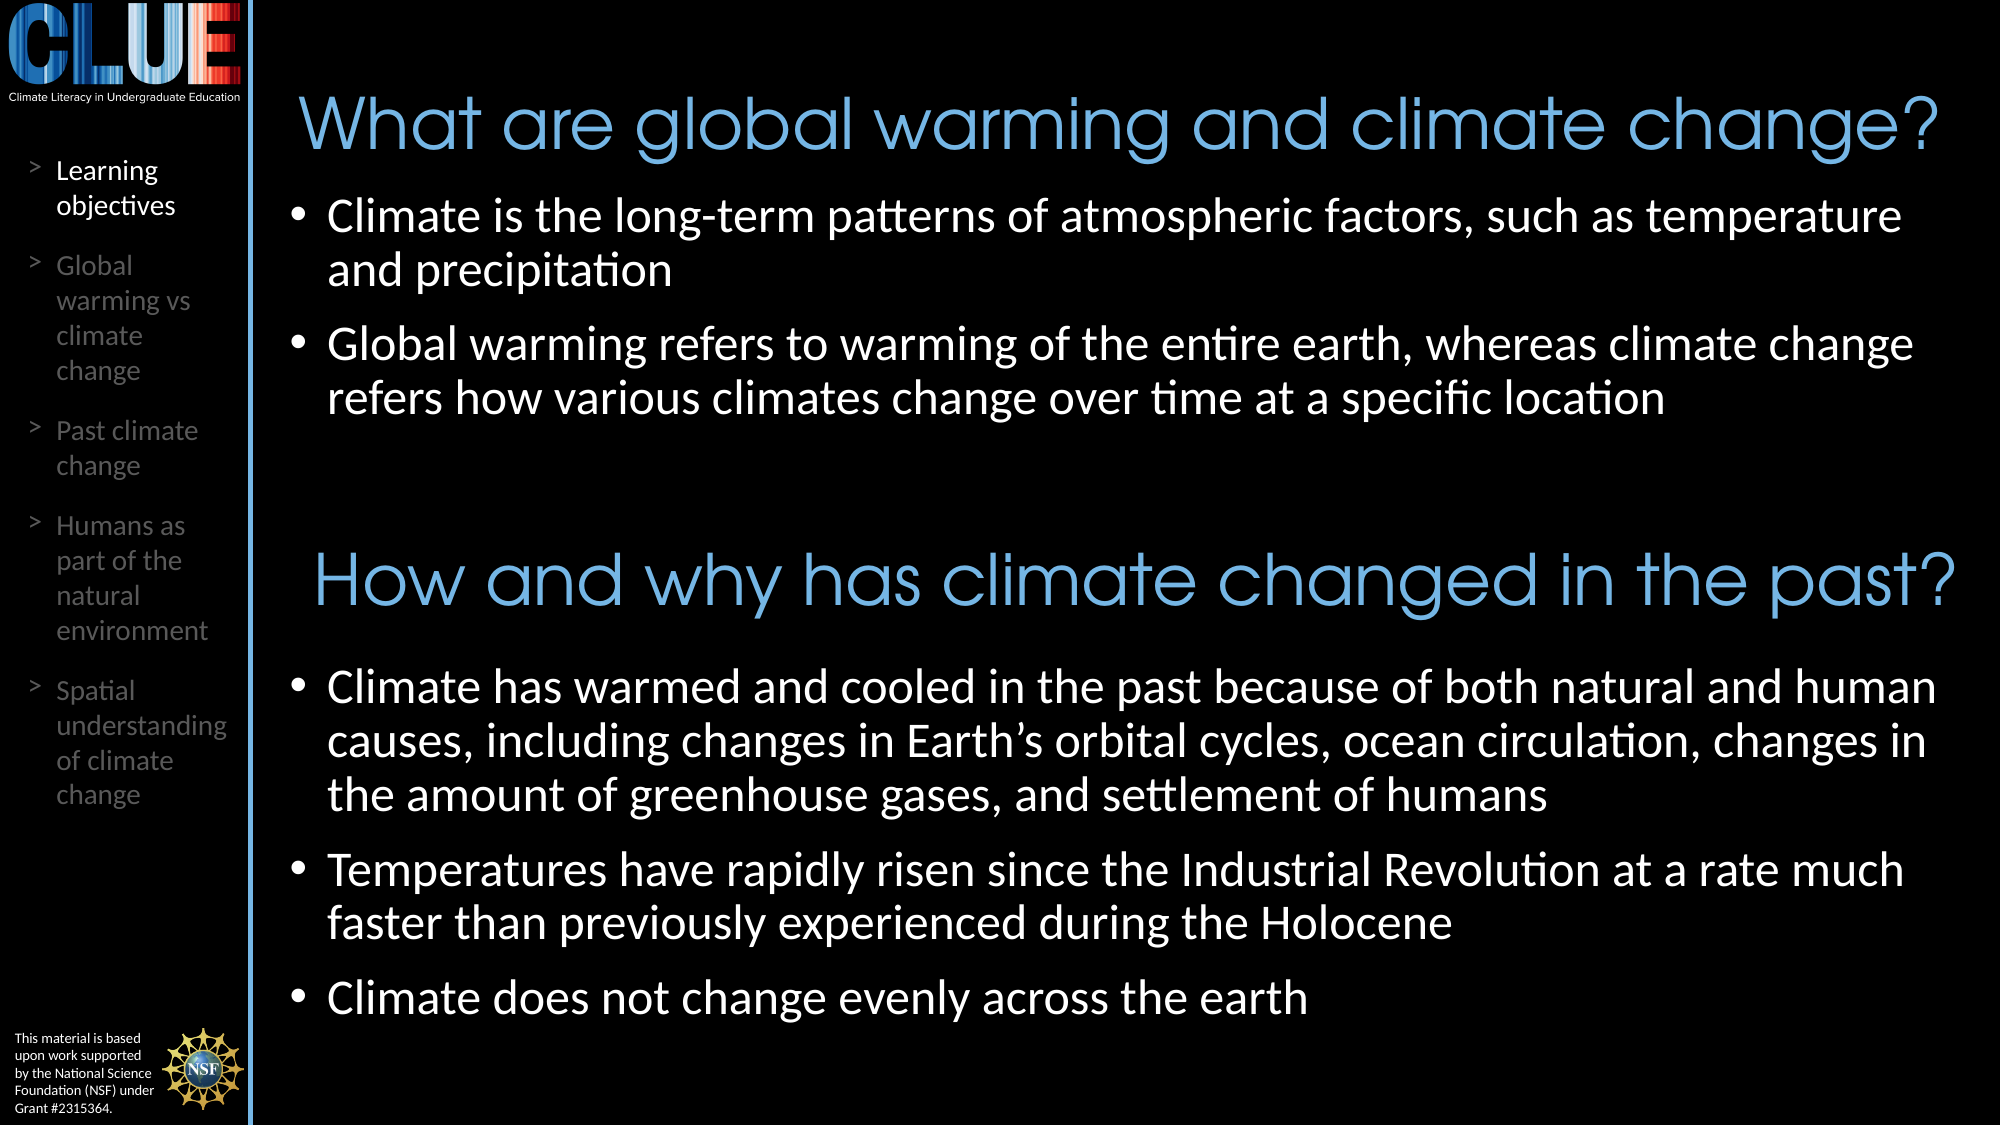

# What are global warming and climate change?
Learning objectives
Global warming vs climate change
Past climate change
Humans as part of the natural environment
Spatial understanding of climate change

Climate is the long-term patterns of atmospheric factors, such as temperature and precipitation
Global warming refers to warming of the entire earth, whereas climate change refers how various climates change over time at a specific location

How and why has climate changed in the past?
Climate has warmed and cooled in the past because of both natural and human causes, including changes in Earth’s orbital cycles, ocean circulation, changes in the amount of greenhouse gases, and settlement of humans
Temperatures have rapidly risen since the Industrial Revolution at a rate much faster than previously experienced during the Holocene
Climate does not change evenly across the earth